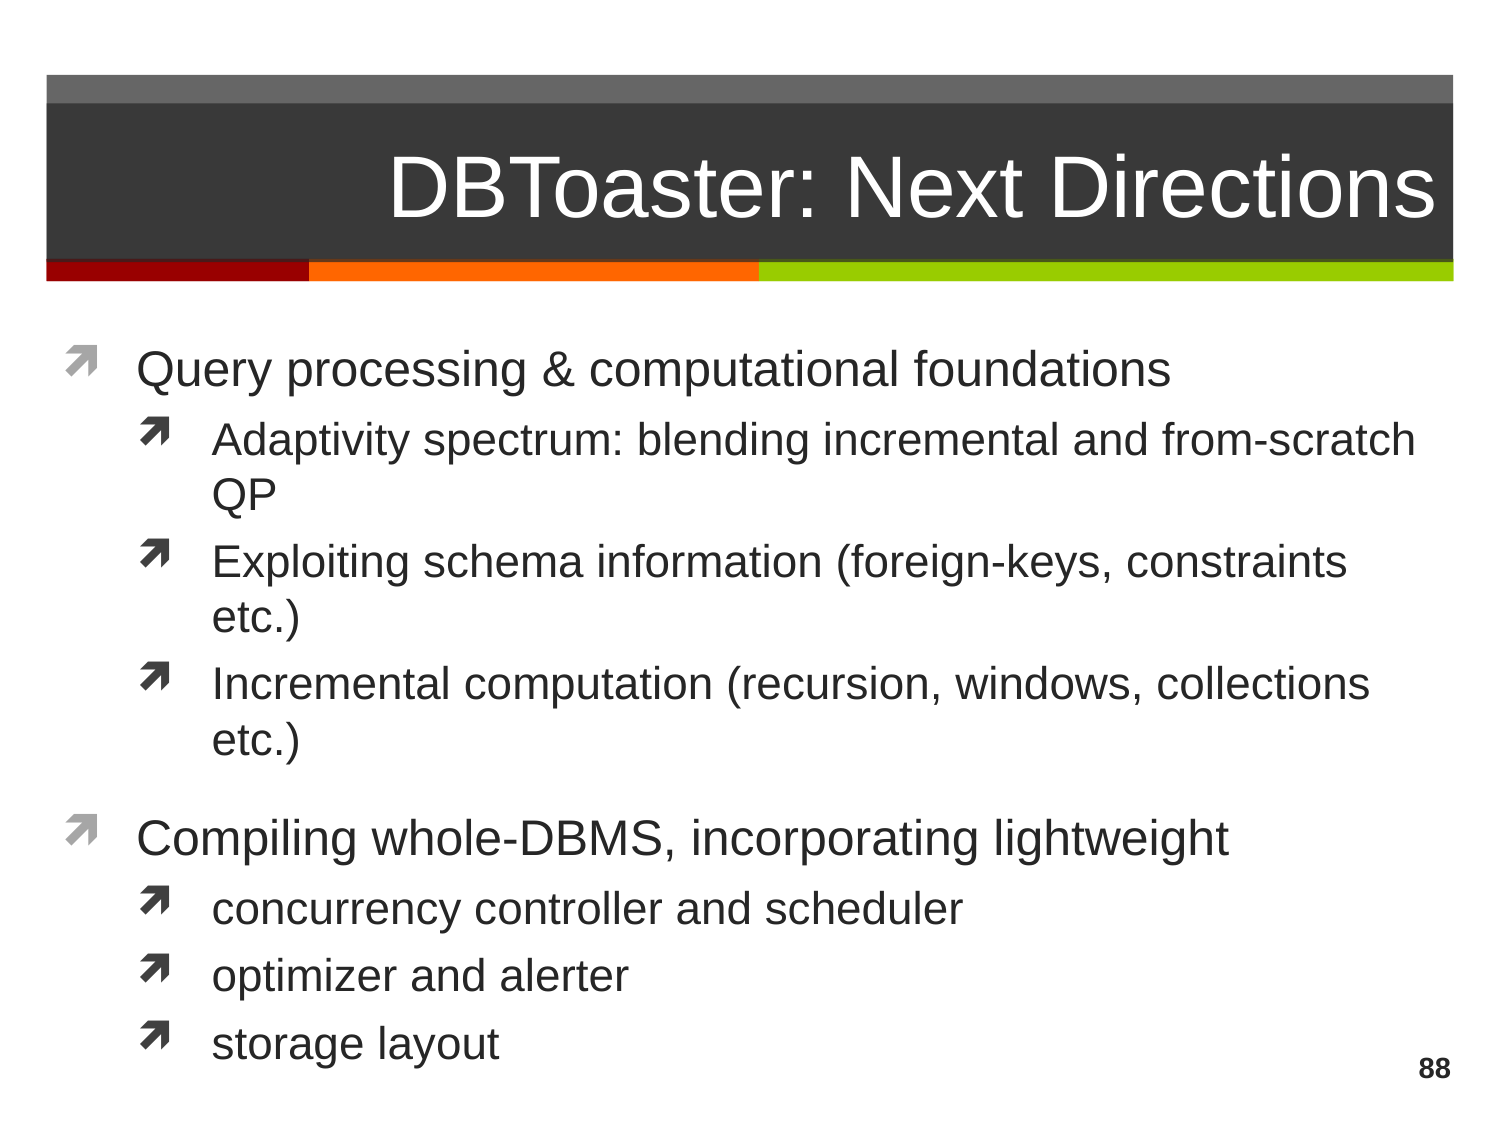

# DBToaster: Next Directions
Query processing & computational foundations
Adaptivity spectrum: blending incremental and from-scratch QP
Exploiting schema information (foreign-keys, constraints etc.)
Incremental computation (recursion, windows, collections etc.)
Compiling whole-DBMS, incorporating lightweight
concurrency controller and scheduler
optimizer and alerter
storage layout